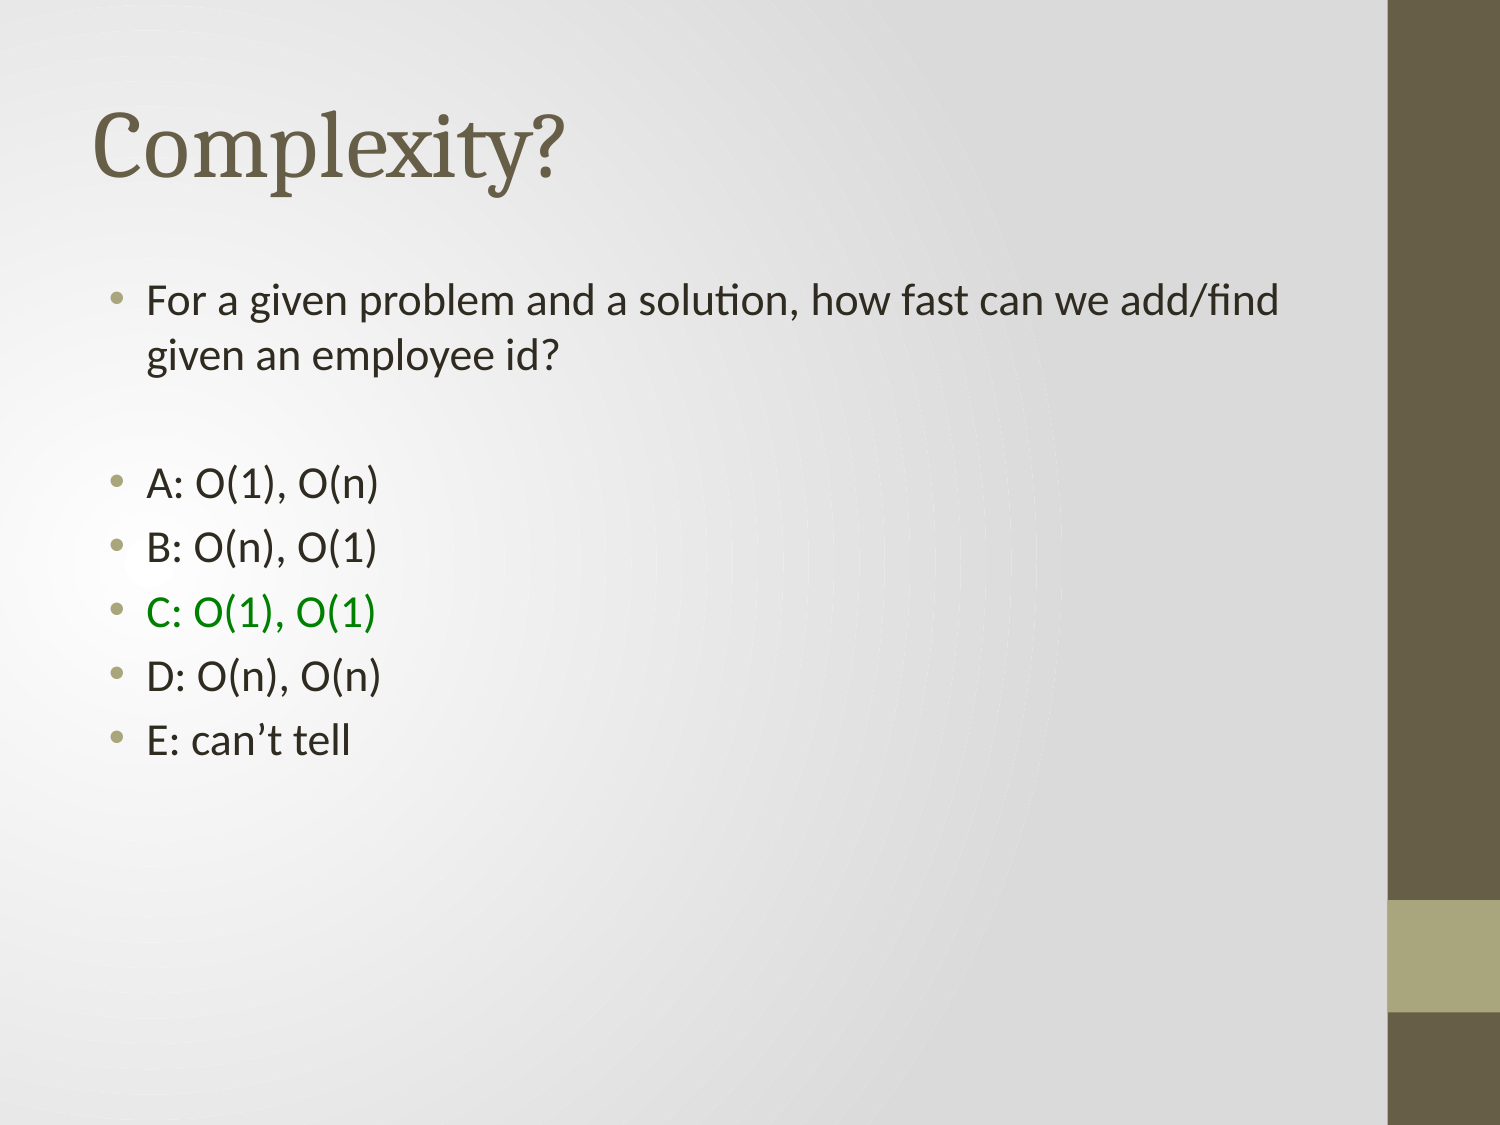

# Complexity?
For a given problem and a solution, how fast can we add/find given an employee id?

A: O(1), O(n)
B: O(n), O(1)
C: O(1), O(1)
D: O(n), O(n)
E: can’t tell